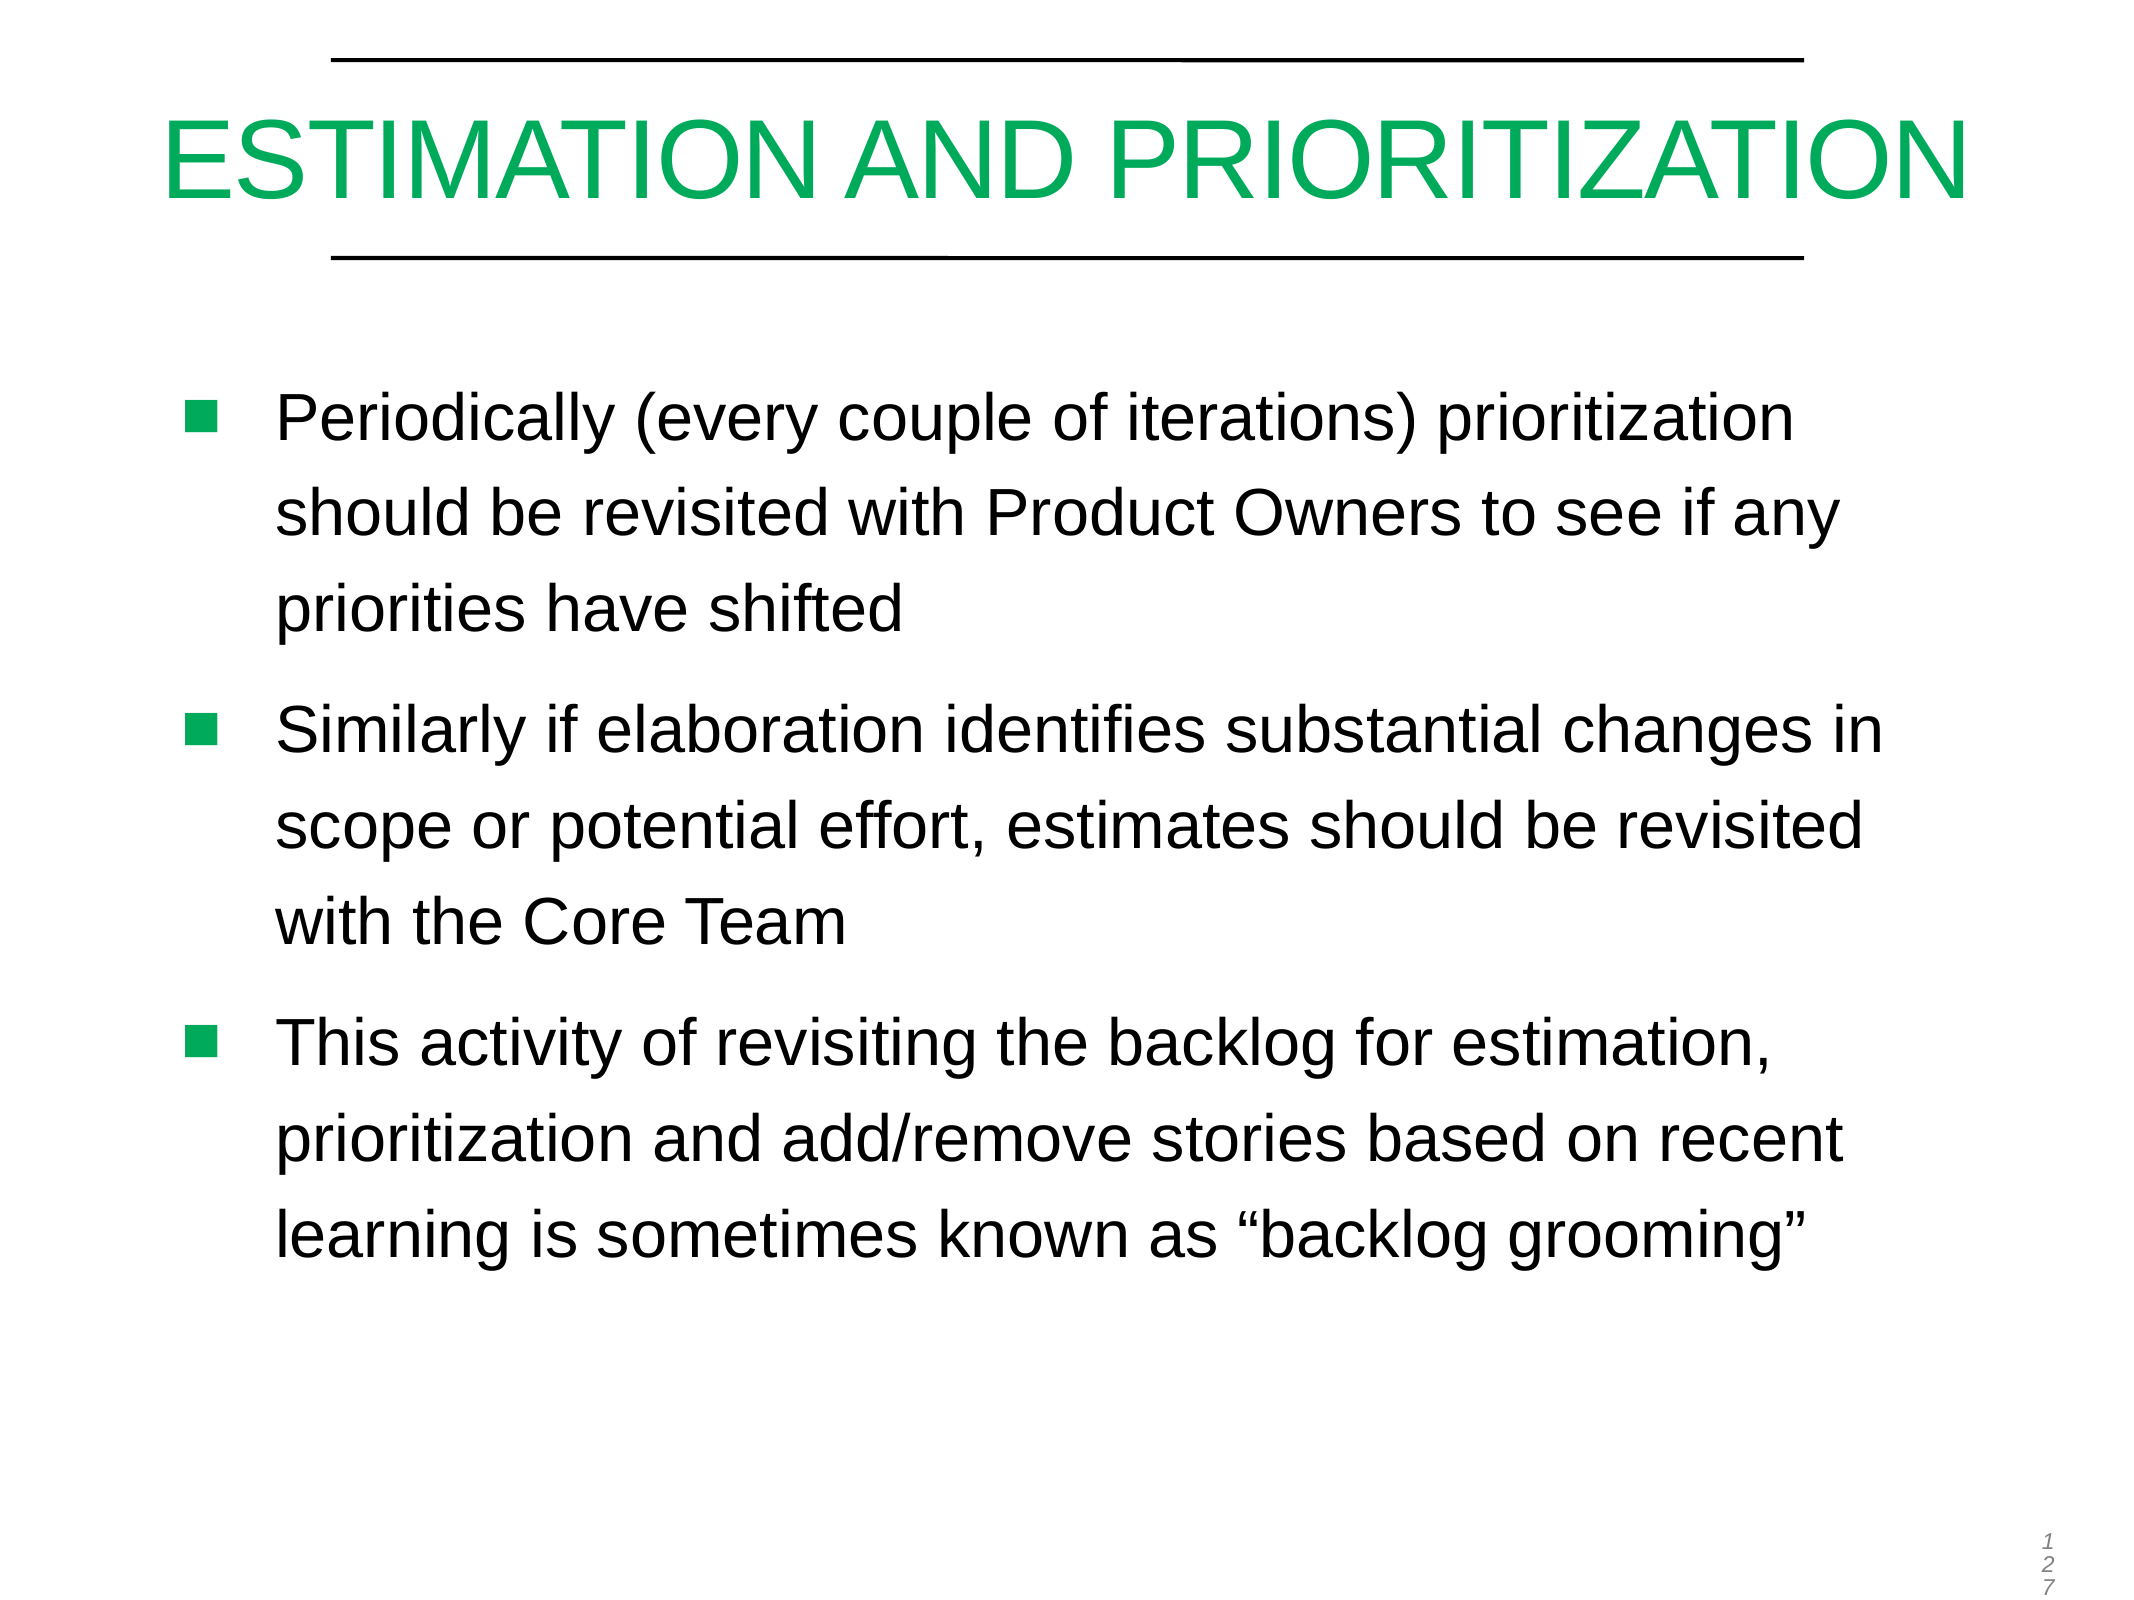

# Estimation and prioritization
Periodically (every couple of iterations) prioritization should be revisited with Product Owners to see if any priorities have shifted
Similarly if elaboration identifies substantial changes in scope or potential effort, estimates should be revisited with the Core Team
This activity of revisiting the backlog for estimation, prioritization and add/remove stories based on recent learning is sometimes known as “backlog grooming”

127